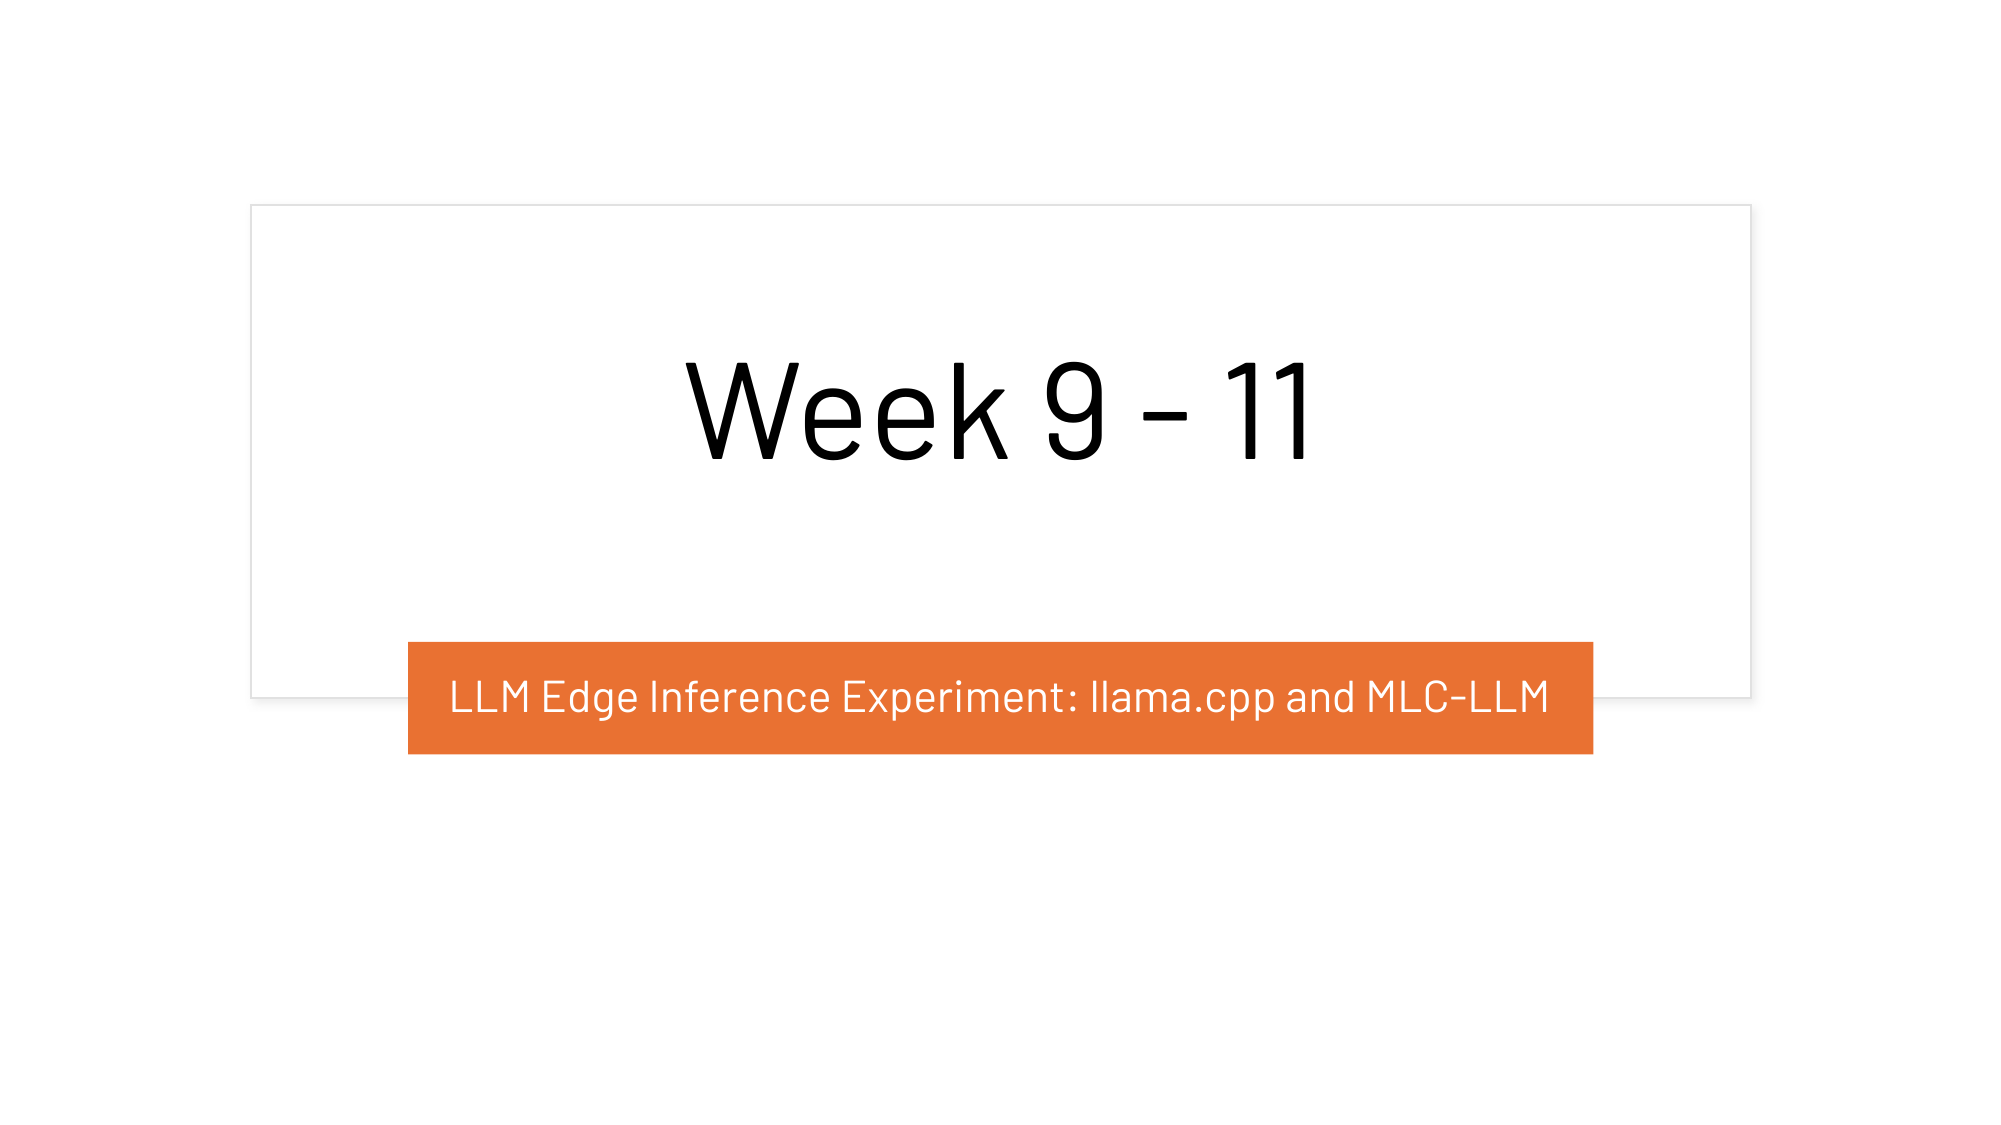

# Week 9 - 11

LLM Edge Inference Experiment: llama.cpp and MLC-LLM